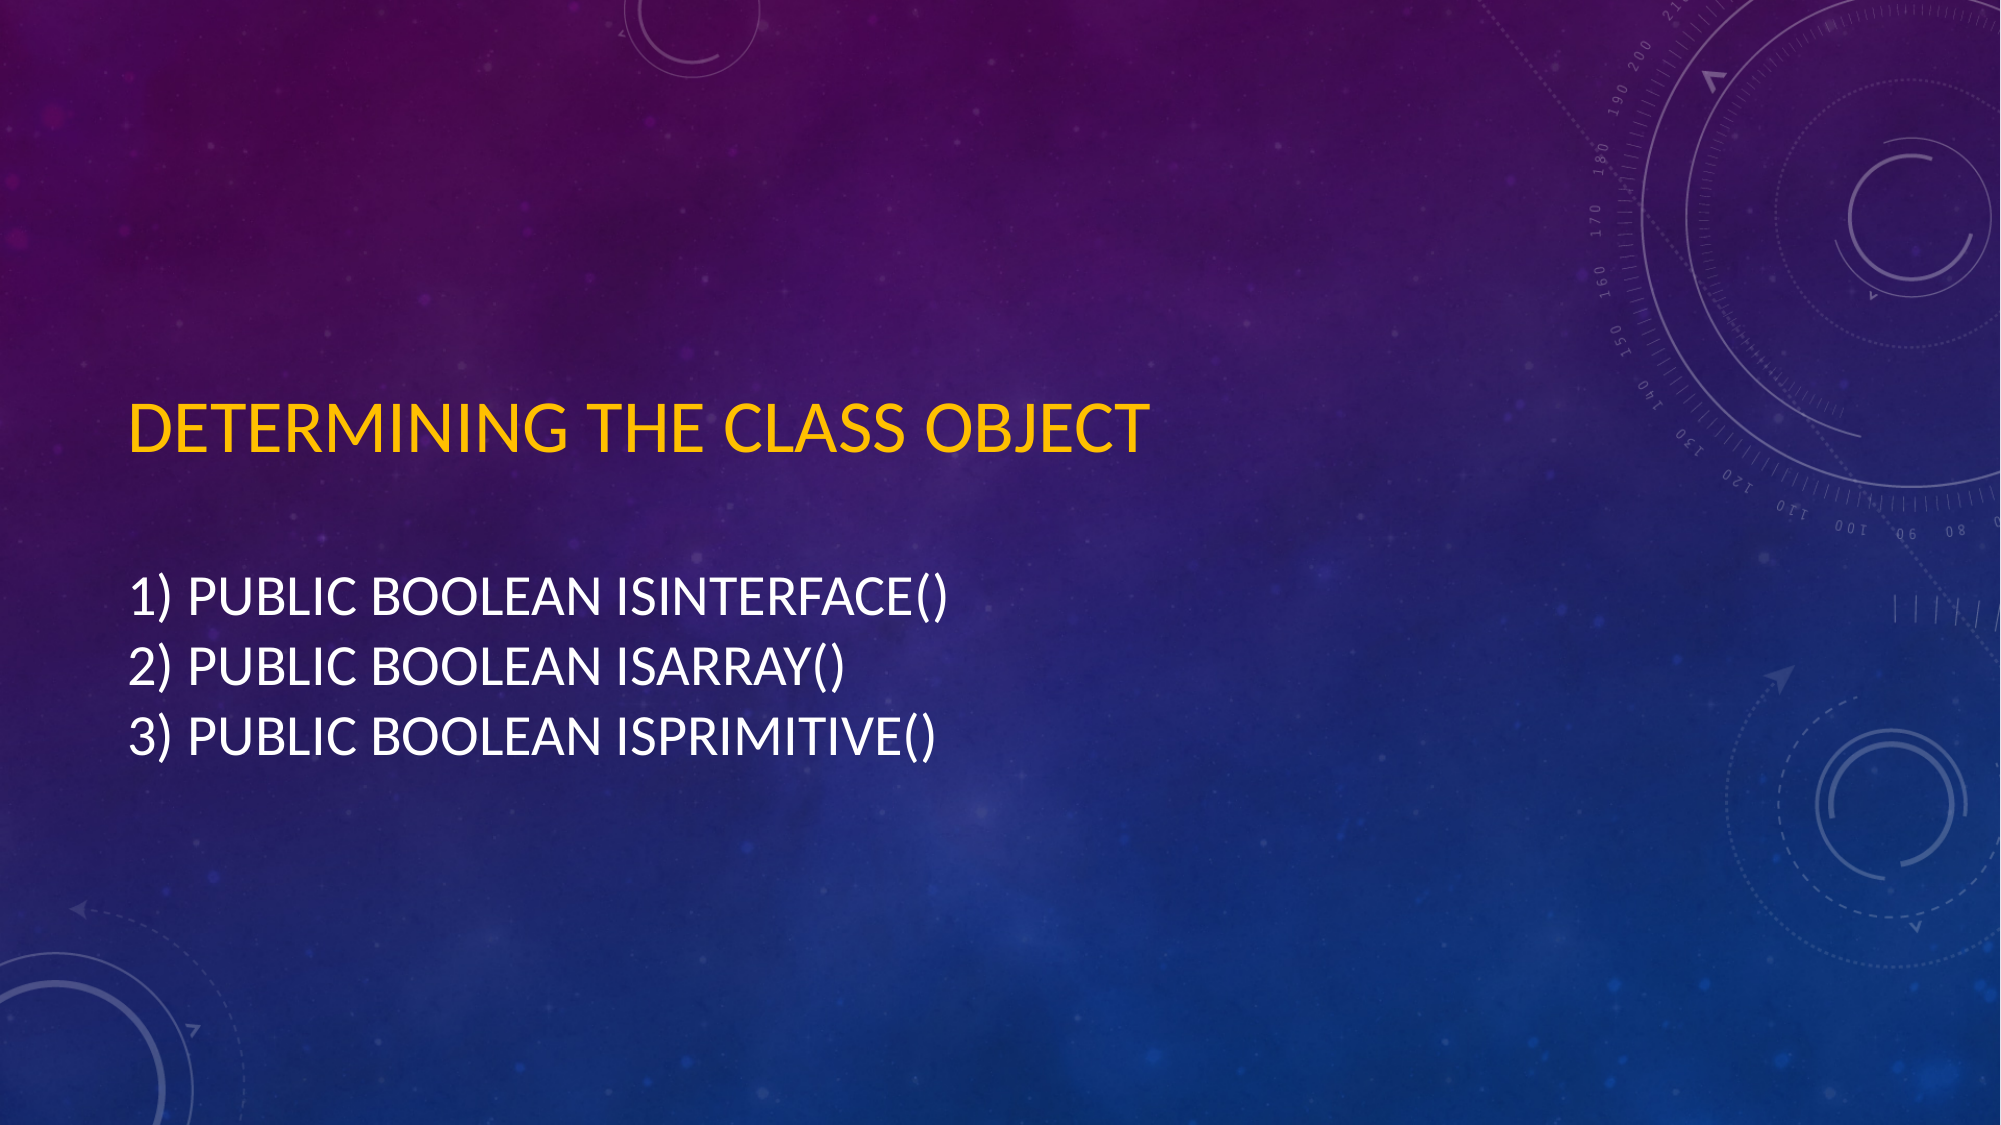

# Determining the class object 1) public boolean isInterface() 2) public boolean isArray() 3) public boolean isPrimitive()